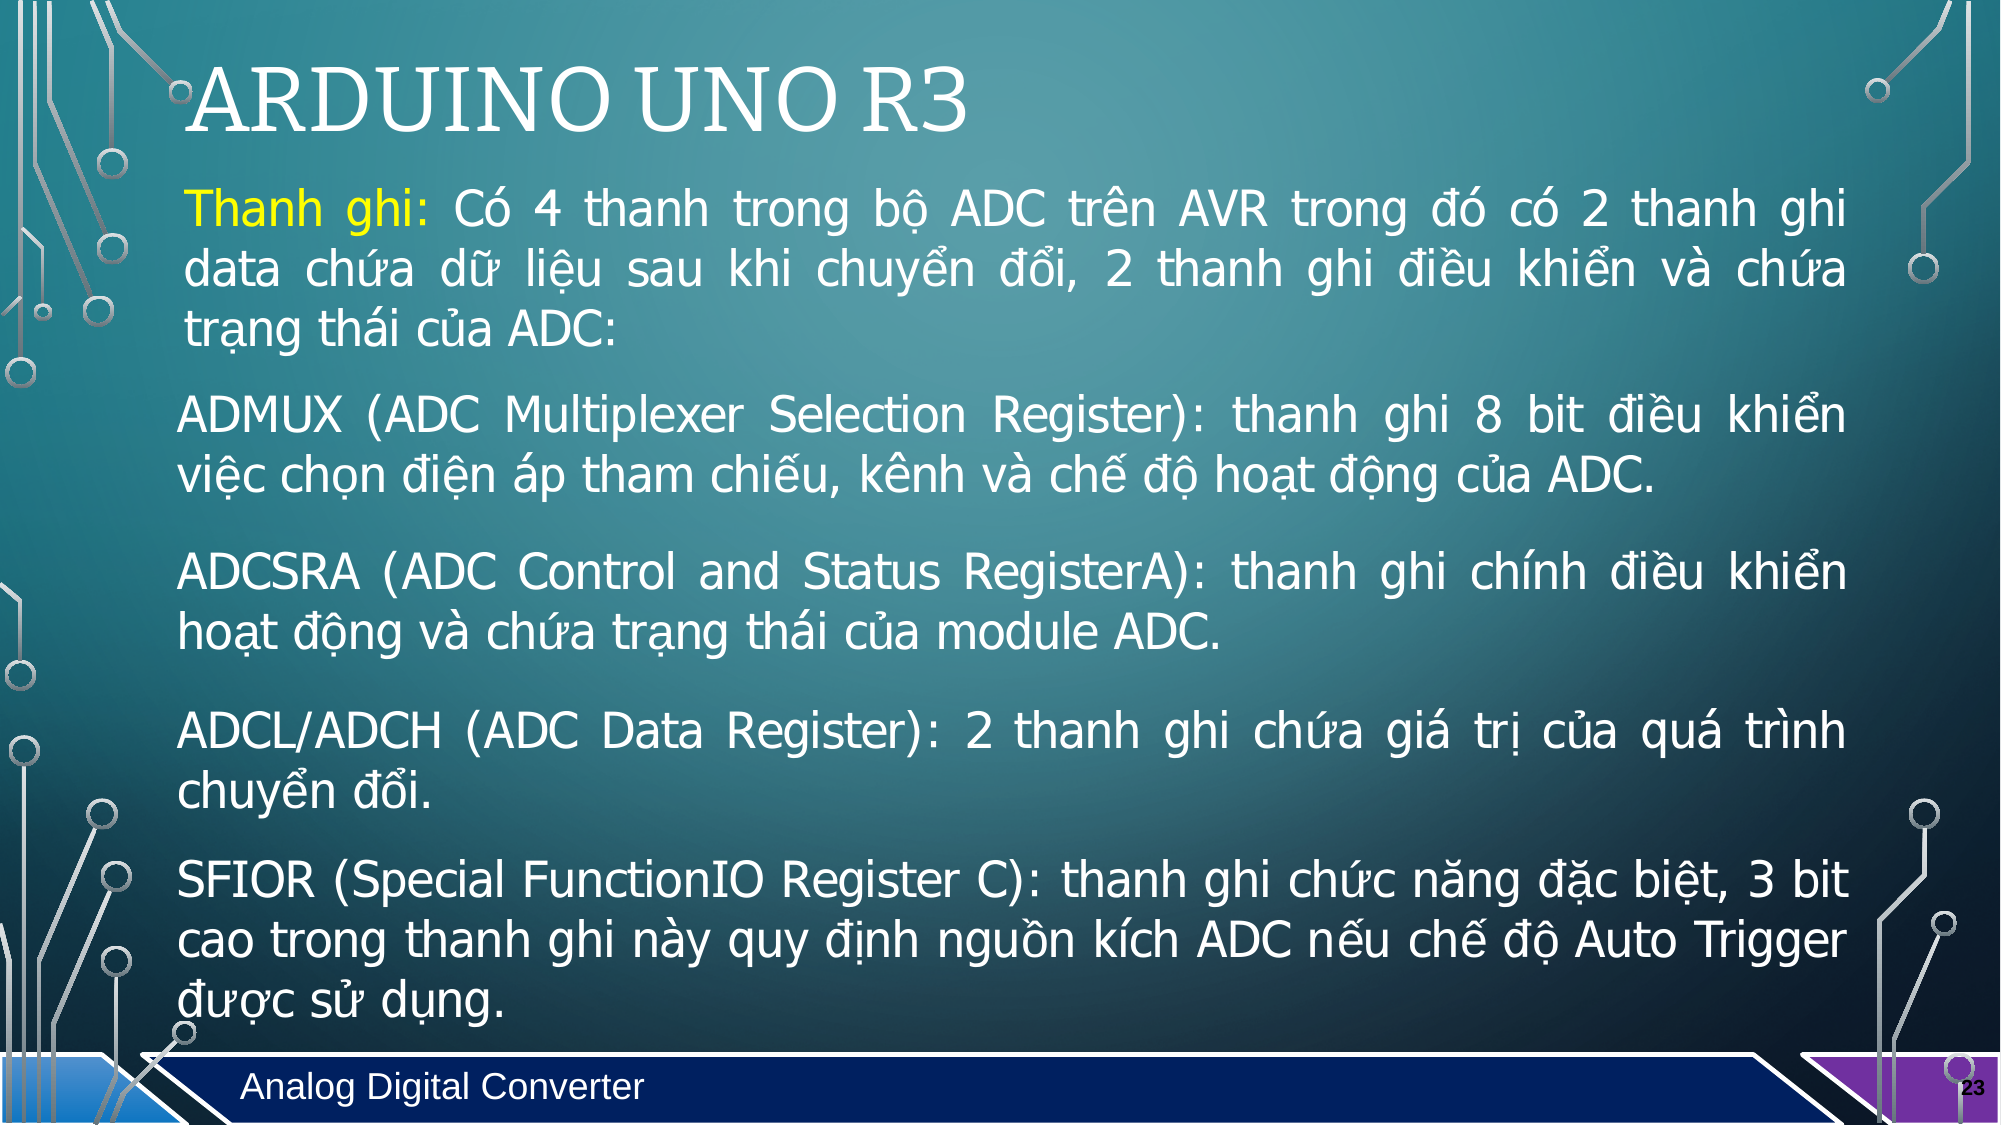

# Arduino Uno r3
Thanh ghi: Có 4 thanh trong bộ ADC trên AVR trong đó có 2 thanh ghi data chứa dữ liệu sau khi chuyển đổi, 2 thanh ghi điều khiển và chứa trạng thái của ADC:
ADMUX (ADC Multiplexer Selection Register): thanh ghi 8 bit điều khiển việc chọn điện áp tham chiếu, kênh và chế độ hoạt động của ADC.
ADCSRA (ADC Control and Status RegisterA): thanh ghi chính điều khiển hoạt động và chứa trạng thái của module ADC.
ADCL/ADCH (ADC Data Register): 2 thanh ghi chứa giá trị của quá trình chuyển đổi.
SFIOR (Special FunctionIO Register C): thanh ghi chức năng đặc biệt, 3 bit cao trong thanh ghi này quy định nguồn kích ADC nếu chế độ Auto Trigger được sử dụng.
Analog Digital Converter